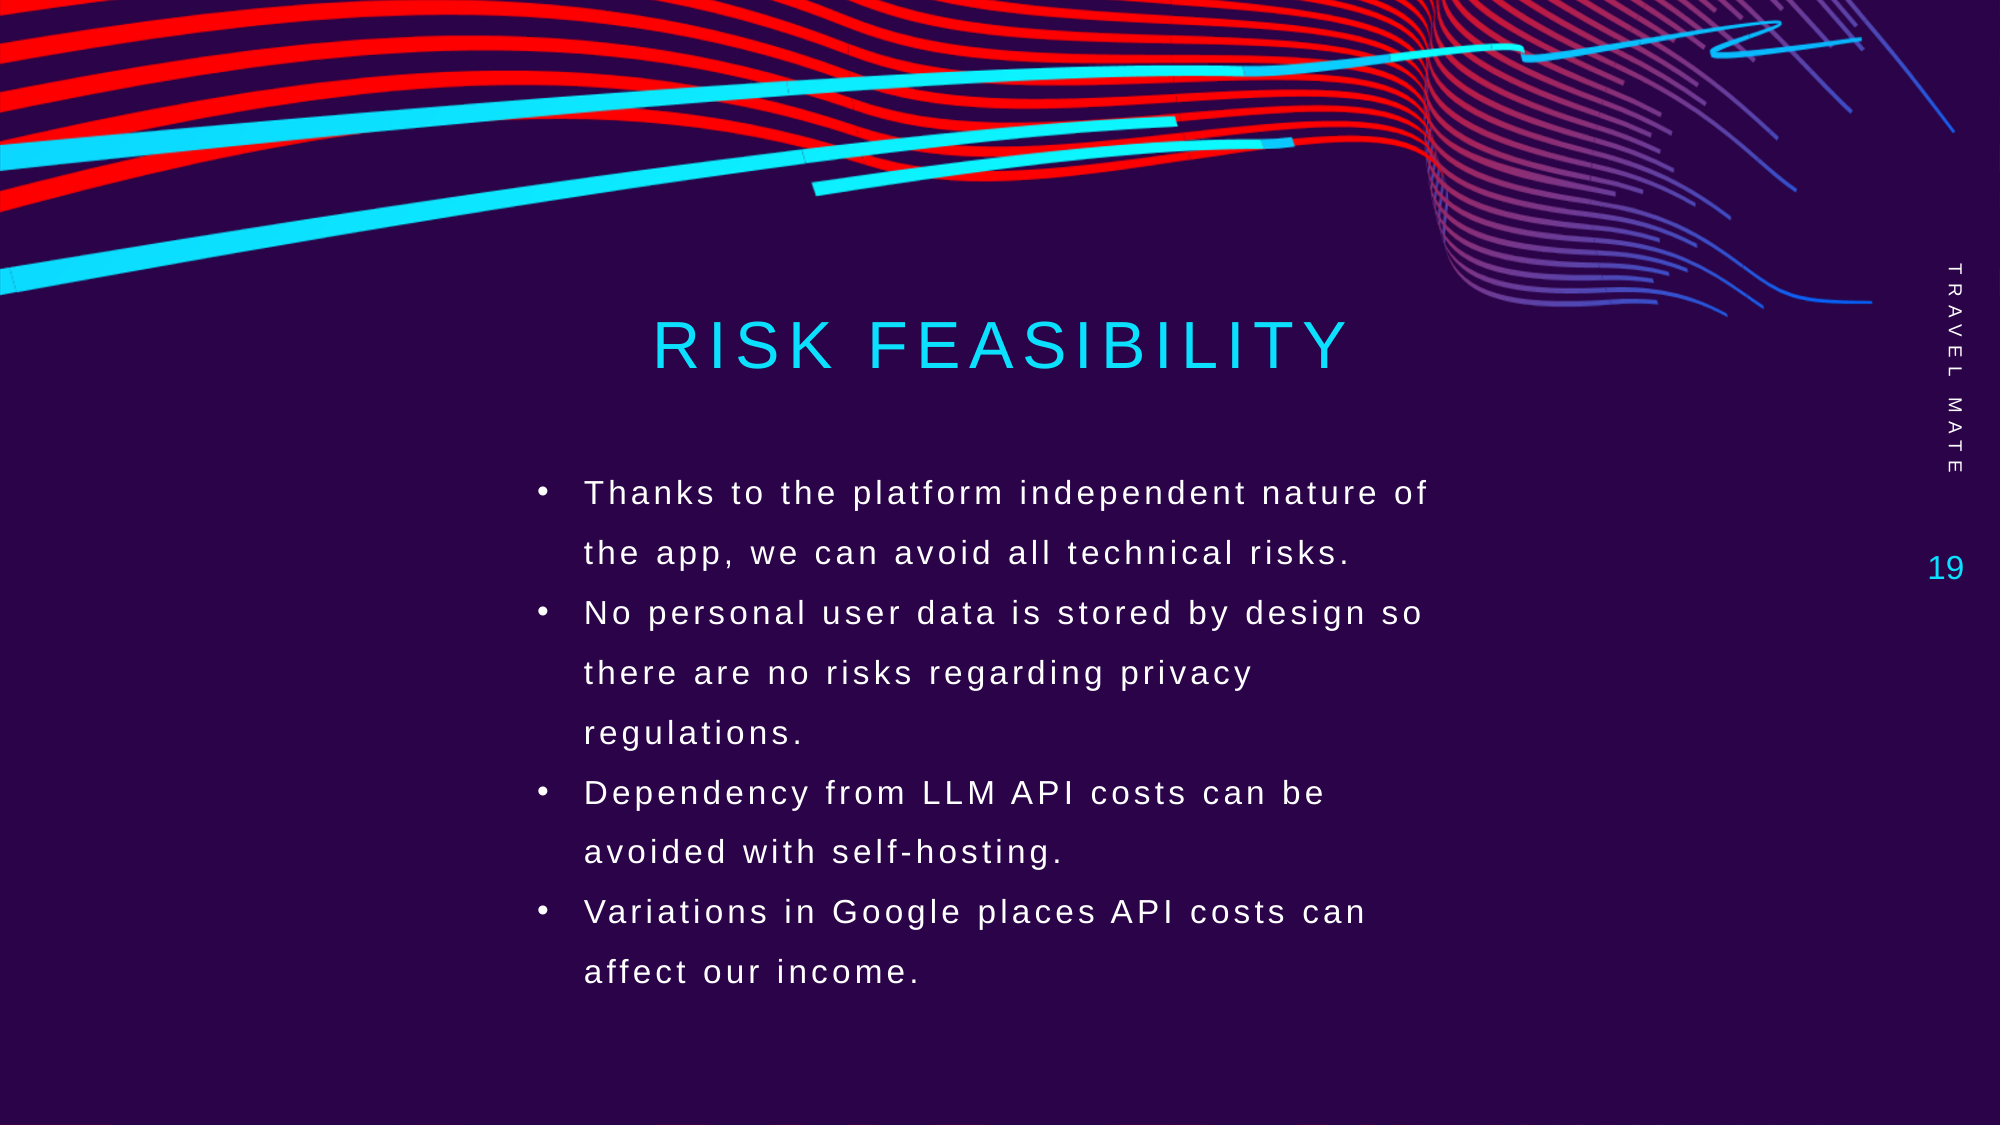

Travel Mate
# Risk Feasibility
Thanks to the platform independent nature of the app, we can avoid all technical risks.
No personal user data is stored by design so there are no risks regarding privacy regulations.
Dependency from LLM API costs can be avoided with self-hosting.
Variations in Google places API costs can affect our income.

19